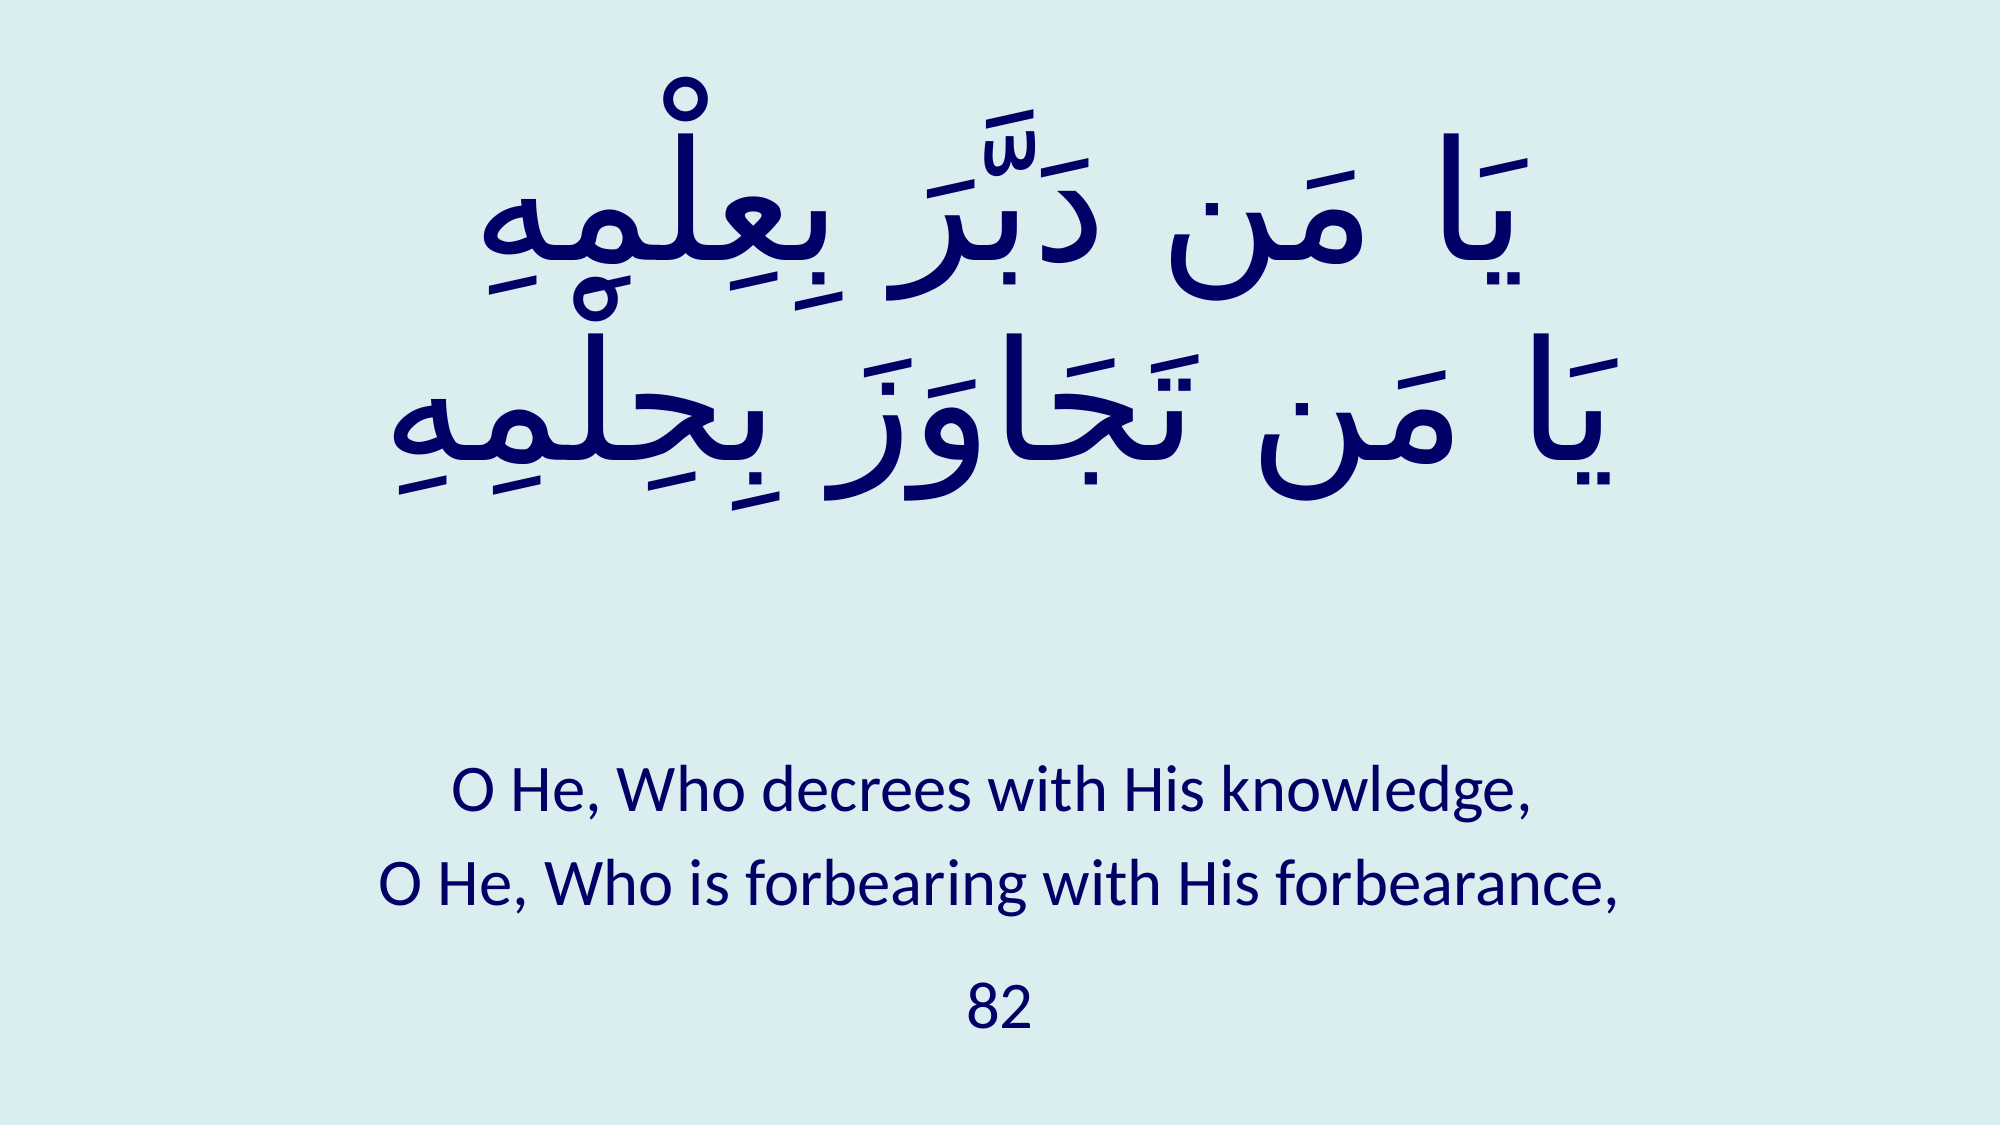

# يَا مَن دَبَّرَ بِعِلْمِهِ يَا مَن تَجَاوَزَ بِحِلْمِهِ
O He, Who decrees with His knowledge,
O He, Who is forbearing with His forbearance,
82